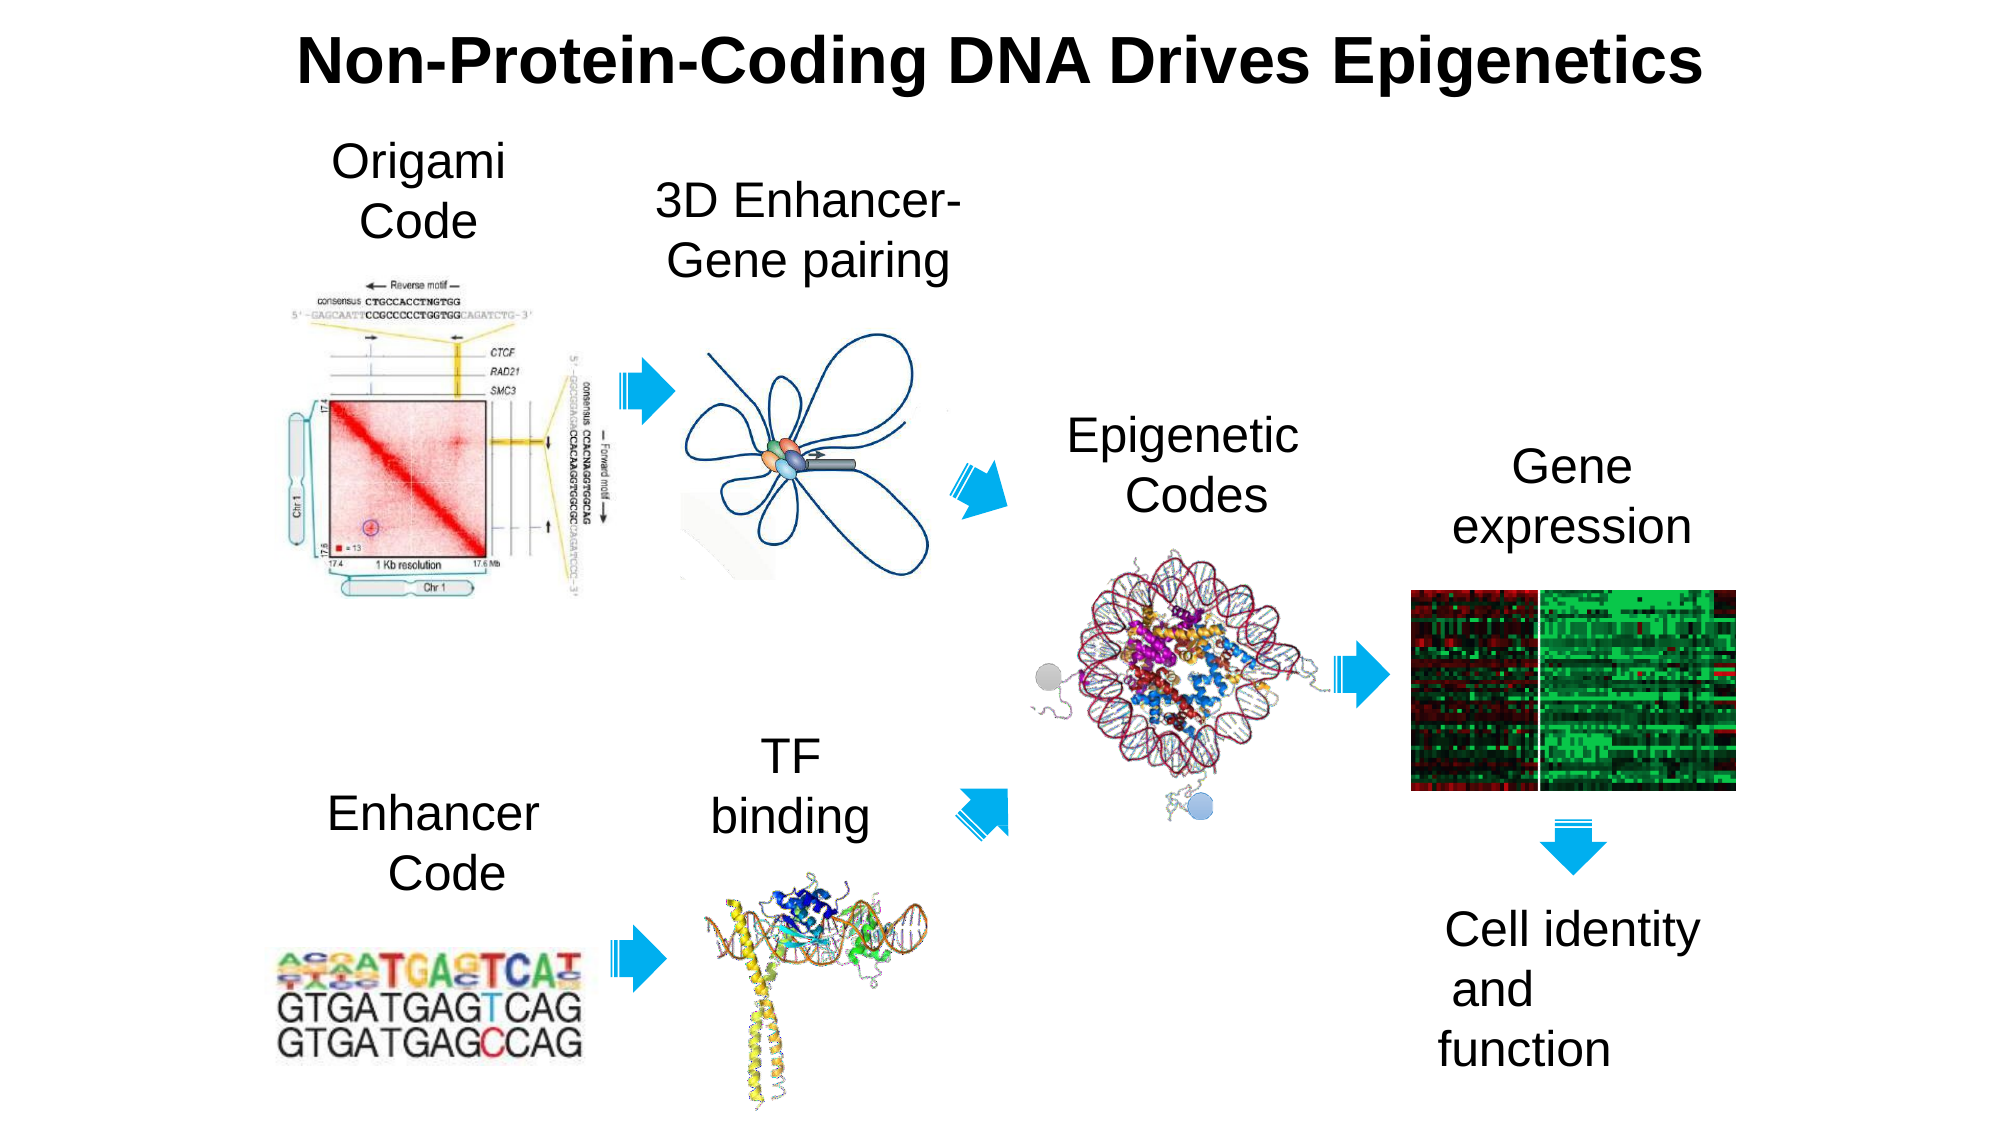

# Non-Protein-Coding DNA Drives Epigenetics
Origami
3D Enhancer-
Gene pairing
Code

Epigenetic  Codes
Gene  expression

TF
binding
Enhancer  Code

Cell identity  and function